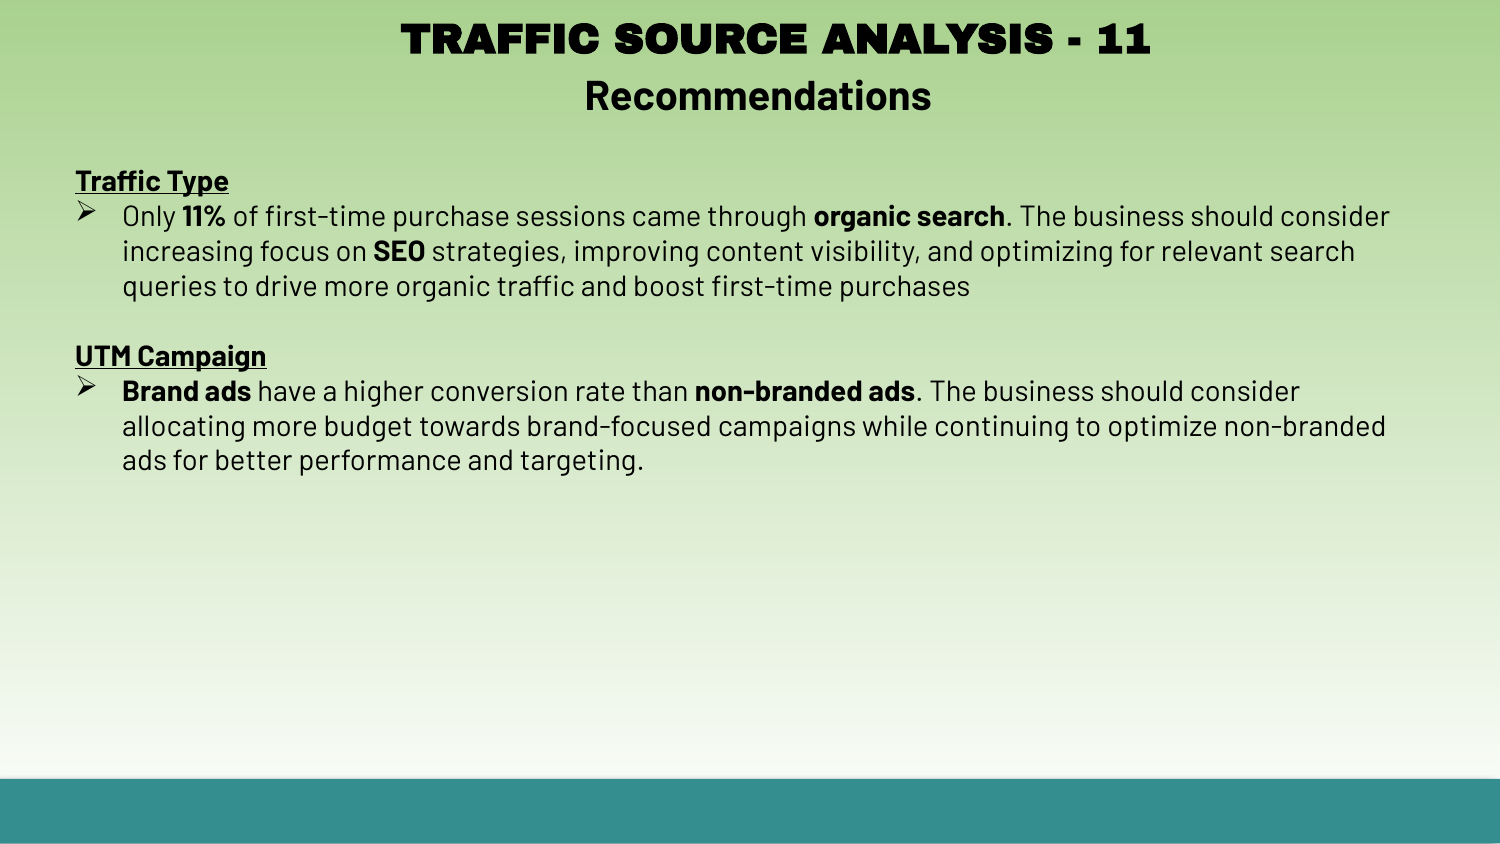

# TRAFFIC SOURCE ANALYSIS - 11
Recommendations

Traffic Type
Only 11% of first-time purchase sessions came through organic search. The business should consider increasing focus on SEO strategies, improving content visibility, and optimizing for relevant search queries to drive more organic traffic and boost first-time purchases

UTM Campaign
Brand ads have a higher conversion rate than non-branded ads. The business should consider allocating more budget towards brand-focused campaigns while continuing to optimize non-branded ads for better performance and targeting.